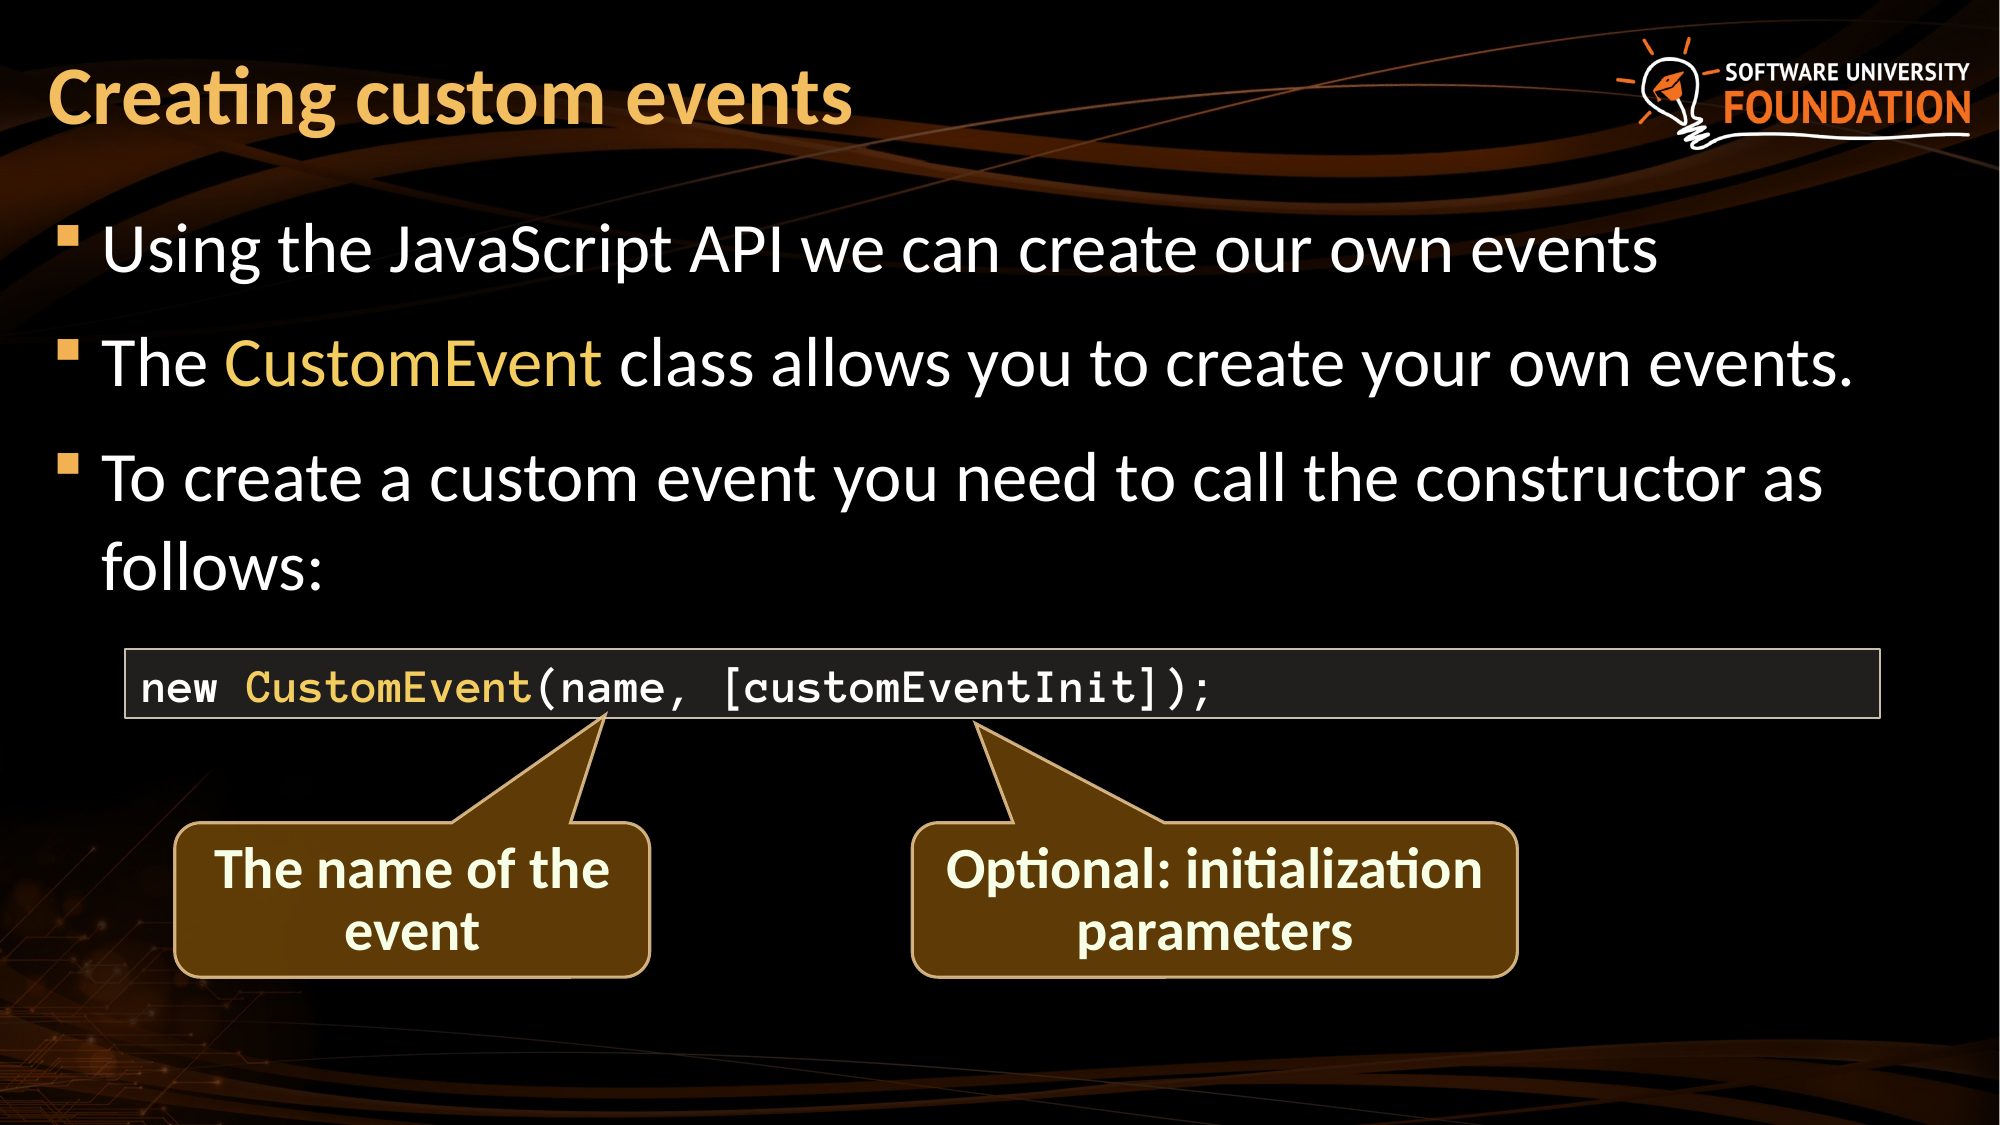

# Creating custom events
Using the JavaScript API we can create our own events
The CustomEvent class allows you to create your own events.
To create a custom event you need to call the constructor as follows:

new CustomEvent(name, [customEventInit]);
Optional: initialization parameters
The name of the event